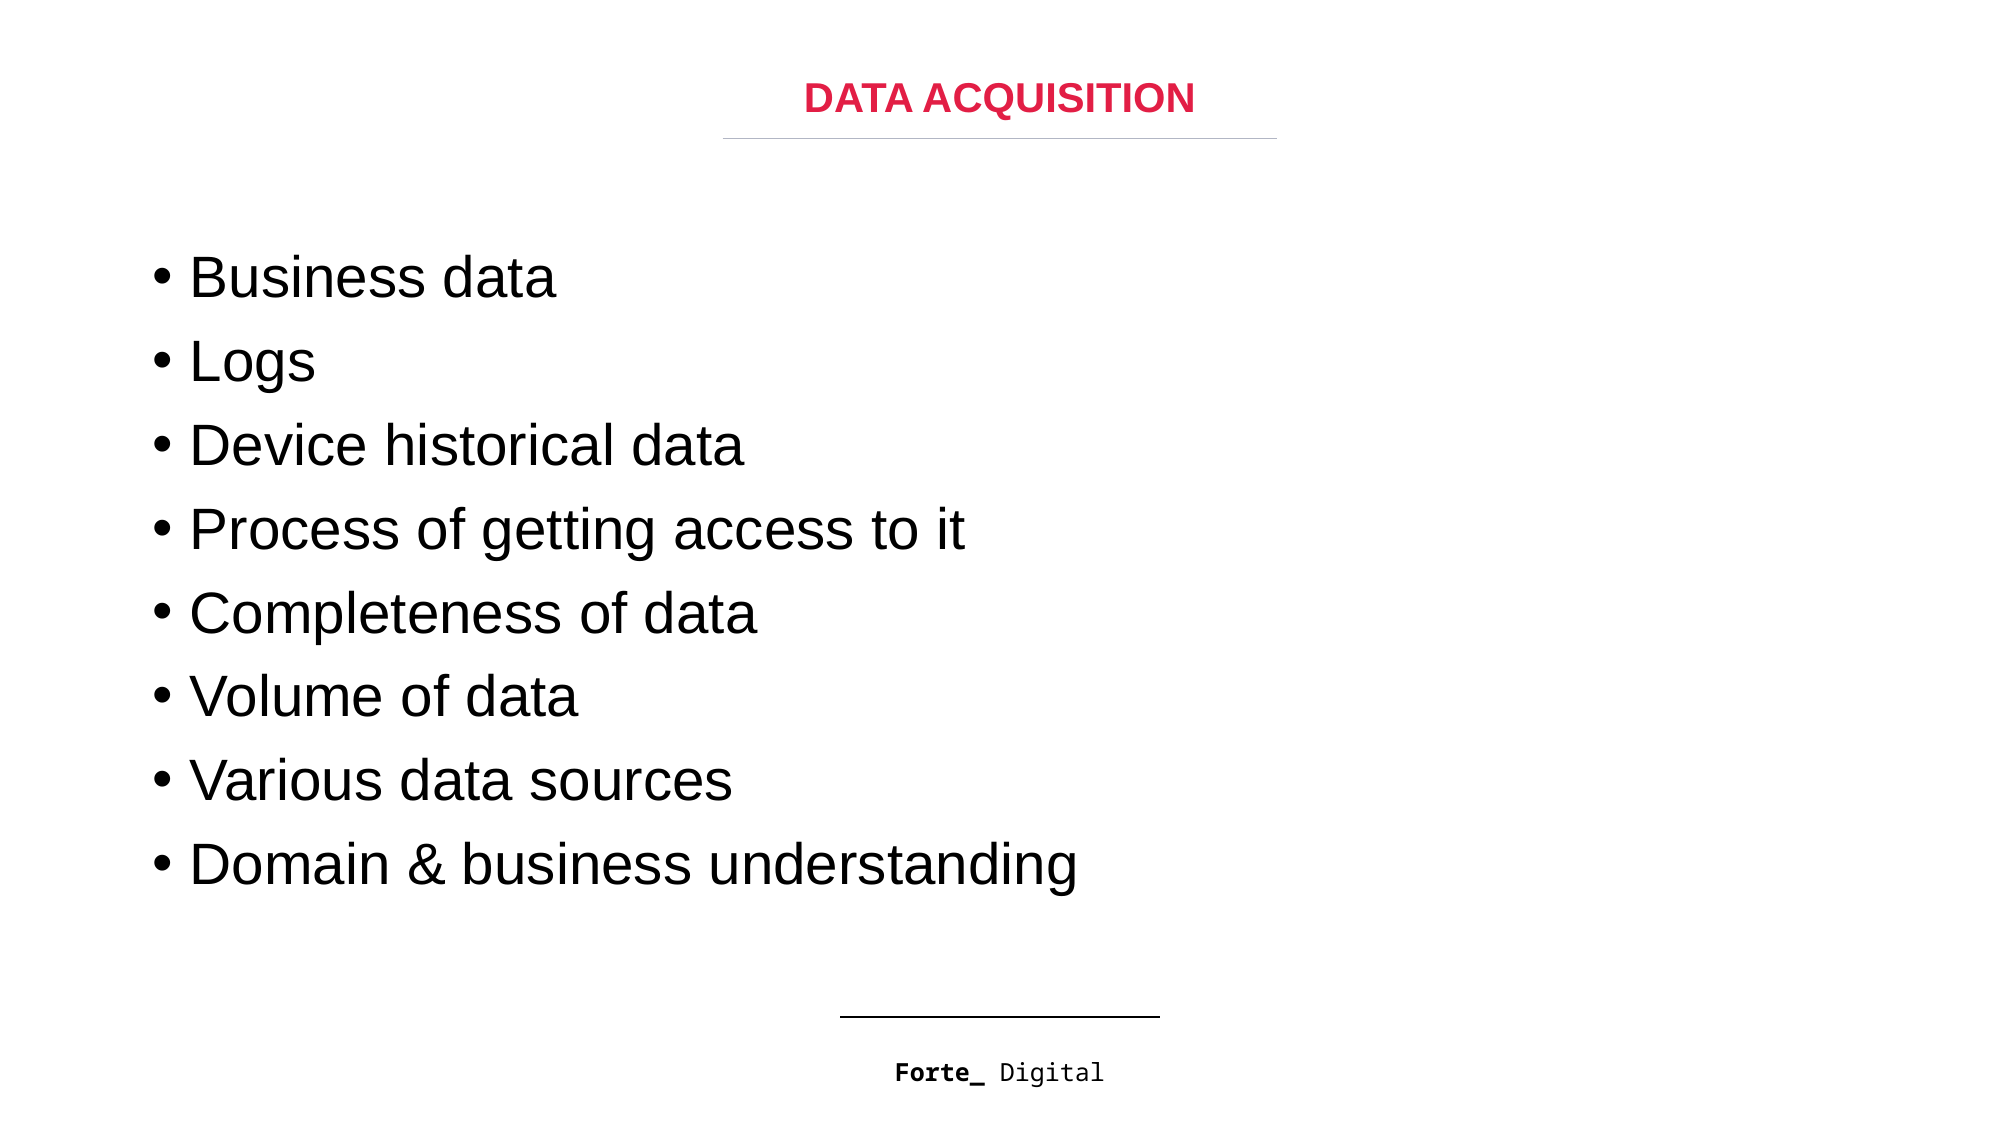

# Data Acquisition
Business data
Logs
Device historical data
Process of getting access to it
Completeness of data
Volume of data
Various data sources
Domain & business understanding